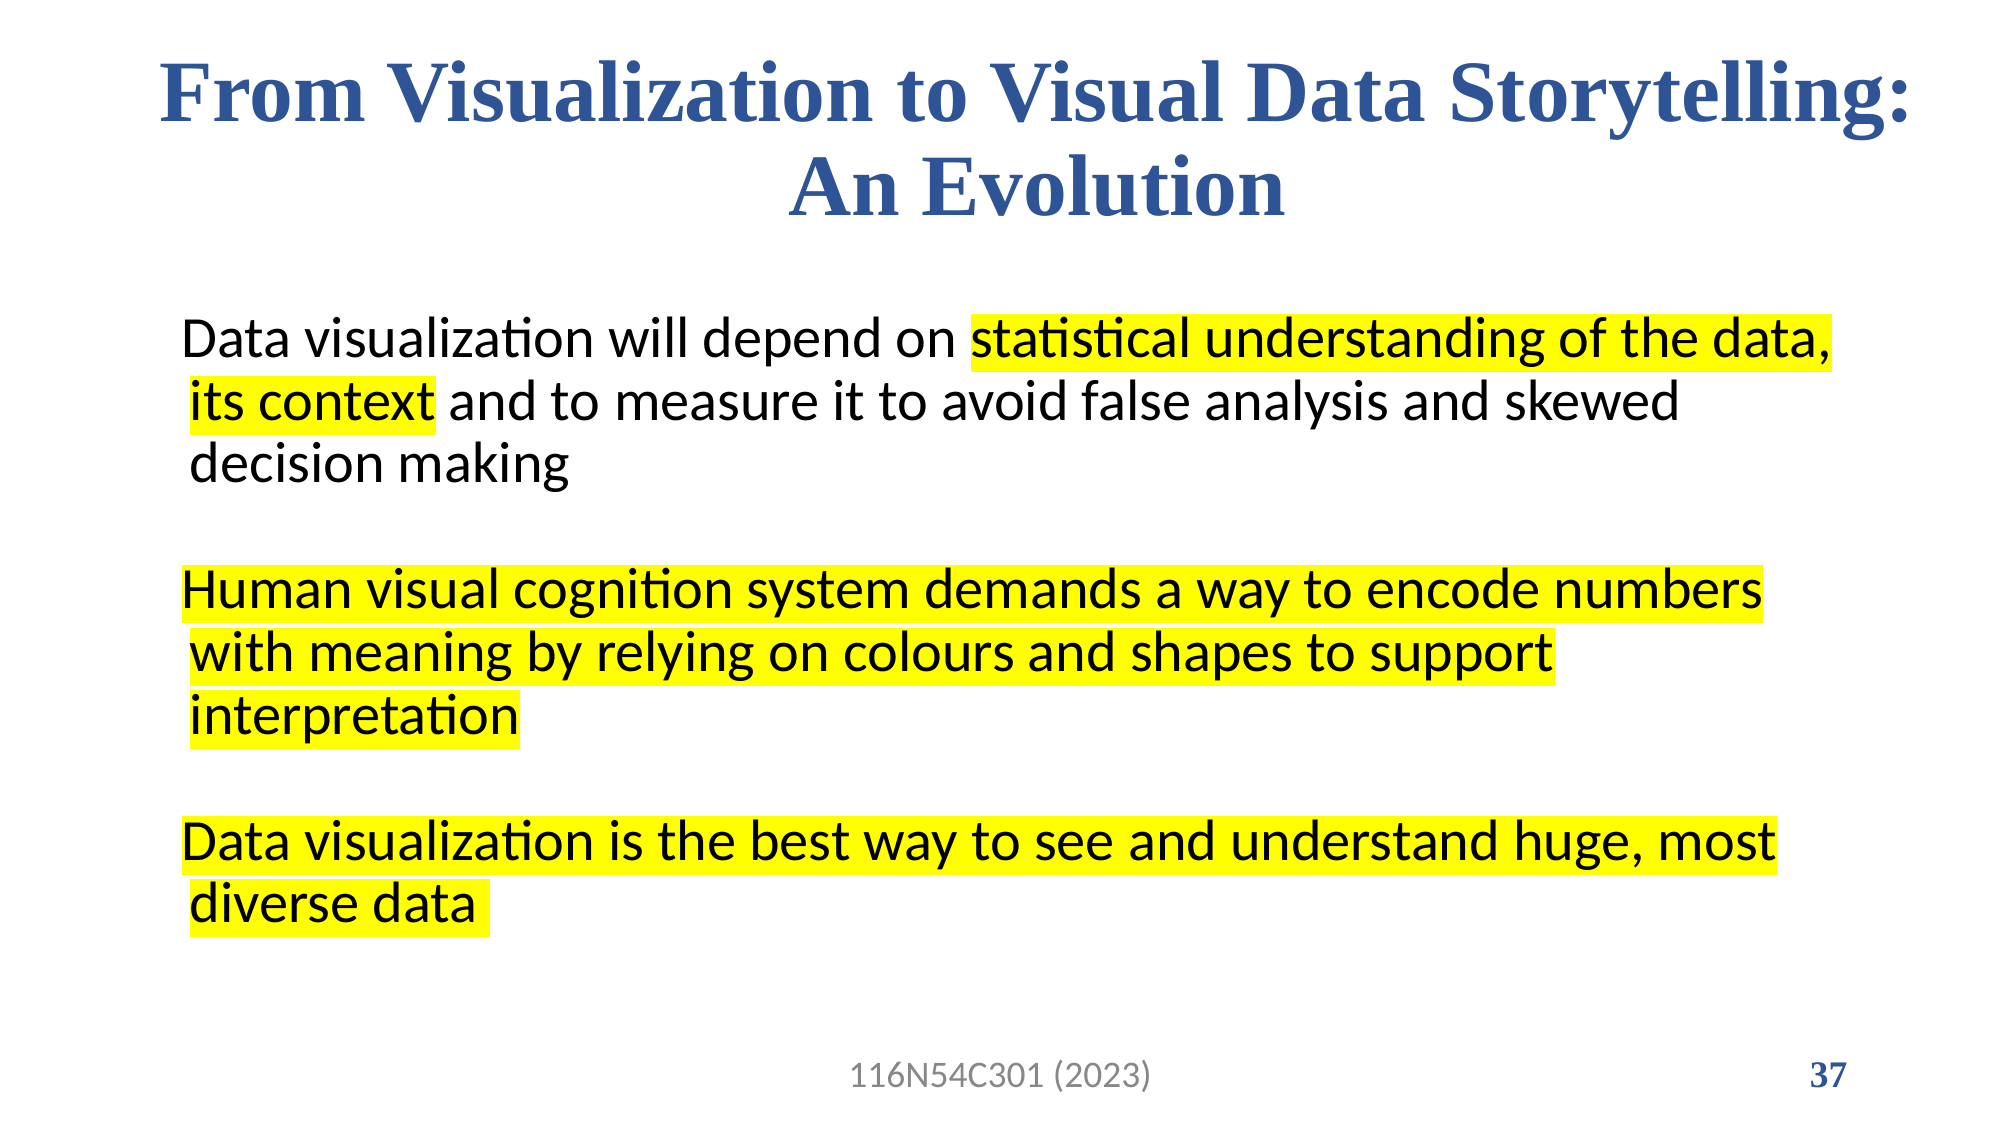

# From Visualization to Visual Data Storytelling: An Evolution
Data visualization will depend on statistical understanding of the data, its context and to measure it to avoid false analysis and skewed decision making

Human visual cognition system demands a way to encode numbers with meaning by relying on colours and shapes to support interpretation

Data visualization is the best way to see and understand huge, most diverse data
116N54C301 (2023)
37